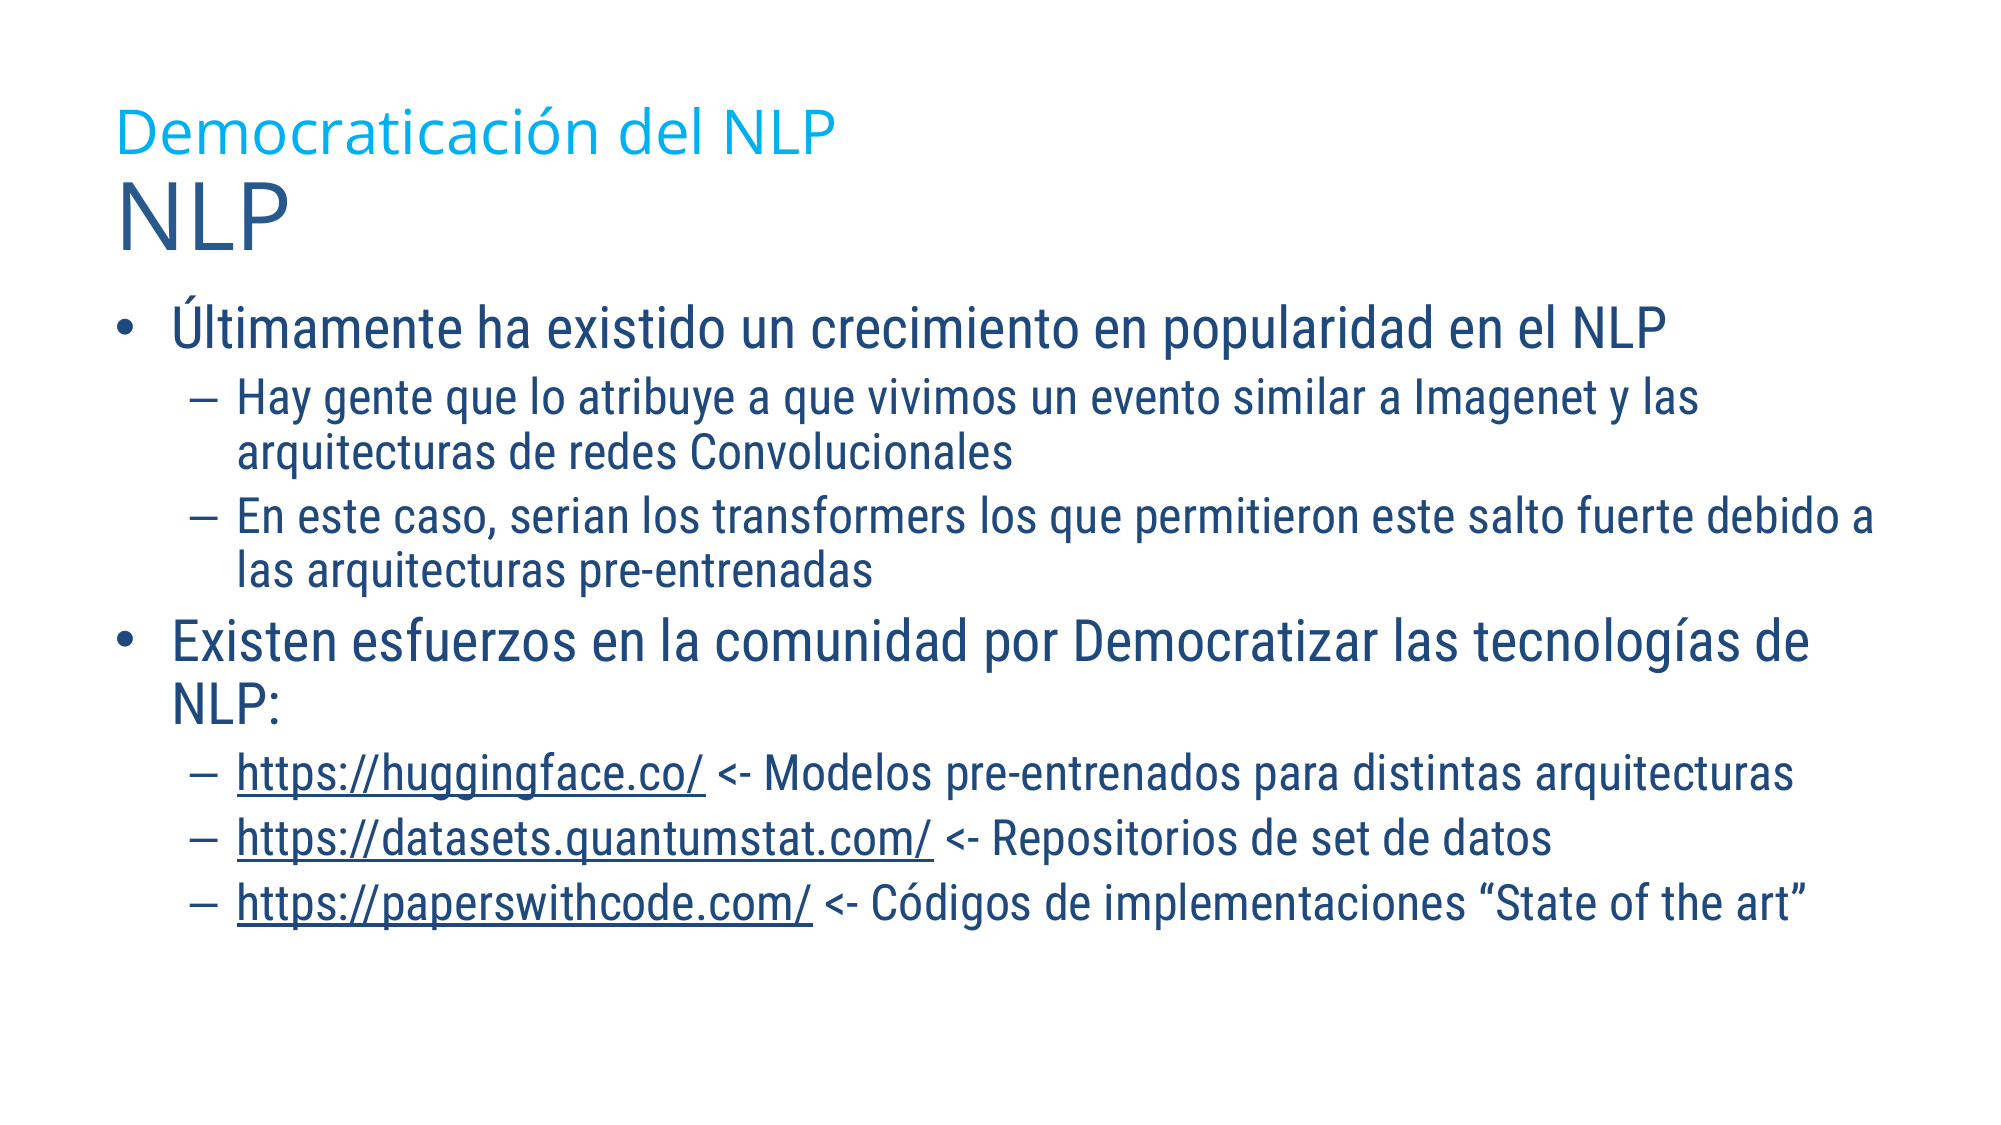

Democraticación del NLP
# NLP
Últimamente ha existido un crecimiento en popularidad en el NLP
Hay gente que lo atribuye a que vivimos un evento similar a Imagenet y las arquitecturas de redes Convolucionales
En este caso, serian los transformers los que permitieron este salto fuerte debido a las arquitecturas pre-entrenadas
Existen esfuerzos en la comunidad por Democratizar las tecnologías de NLP:
https://huggingface.co/ <- Modelos pre-entrenados para distintas arquitecturas
https://datasets.quantumstat.com/ <- Repositorios de set de datos
https://paperswithcode.com/ <- Códigos de implementaciones “State of the art”